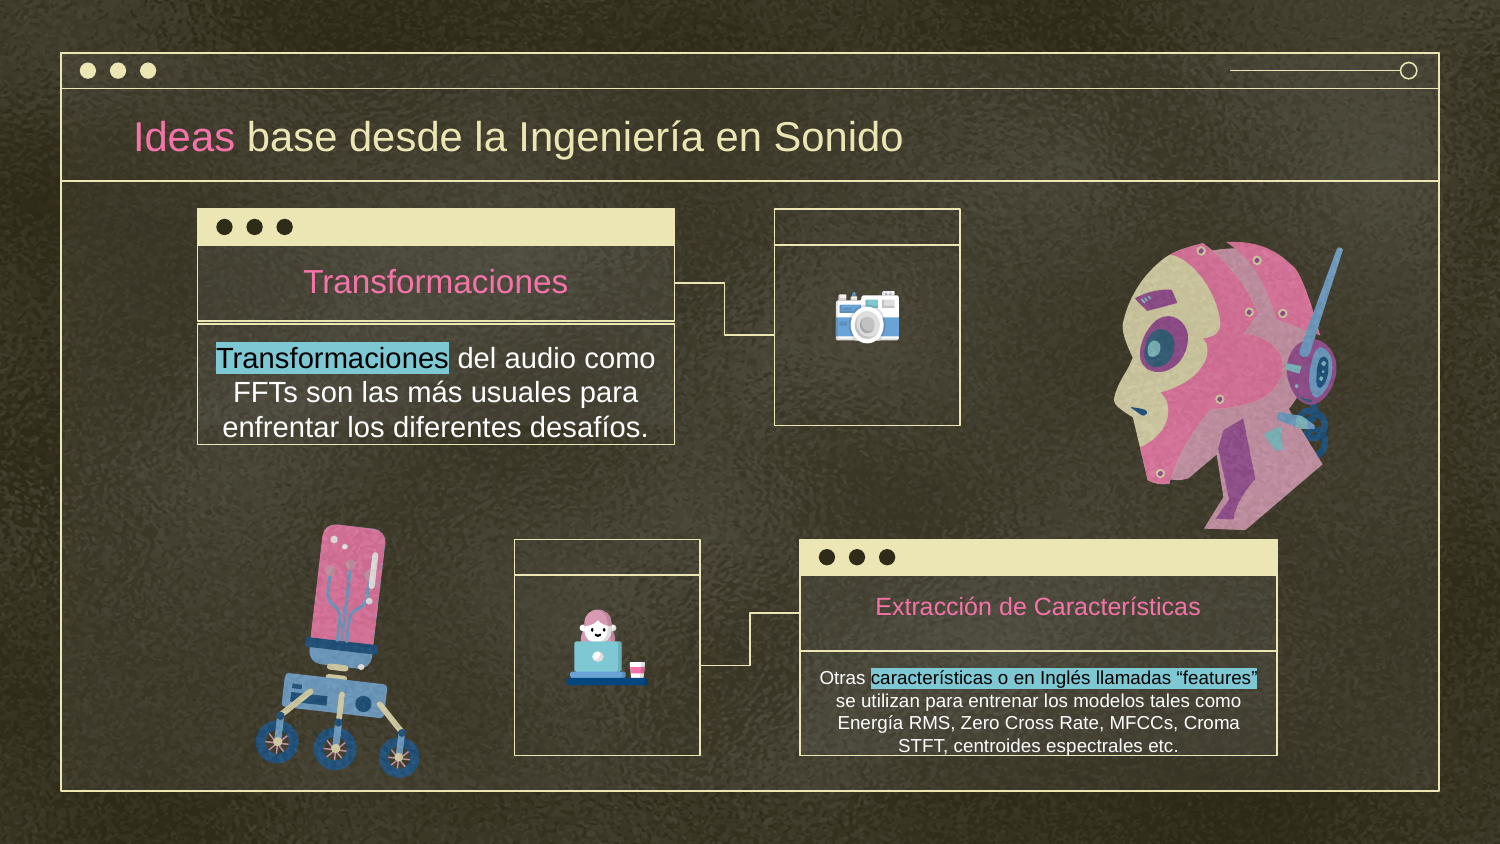

# Ideas base desde la Ingeniería en Sonido

Transformaciones

Transformaciones del audio como FFTs son las más usuales para enfrentar los diferentes desafíos.

Extracción de Características

Otras características o en Inglés llamadas “features” se utilizan para entrenar los modelos tales como Energía RMS, Zero Cross Rate, MFCCs, Croma STFT, centroides espectrales etc.